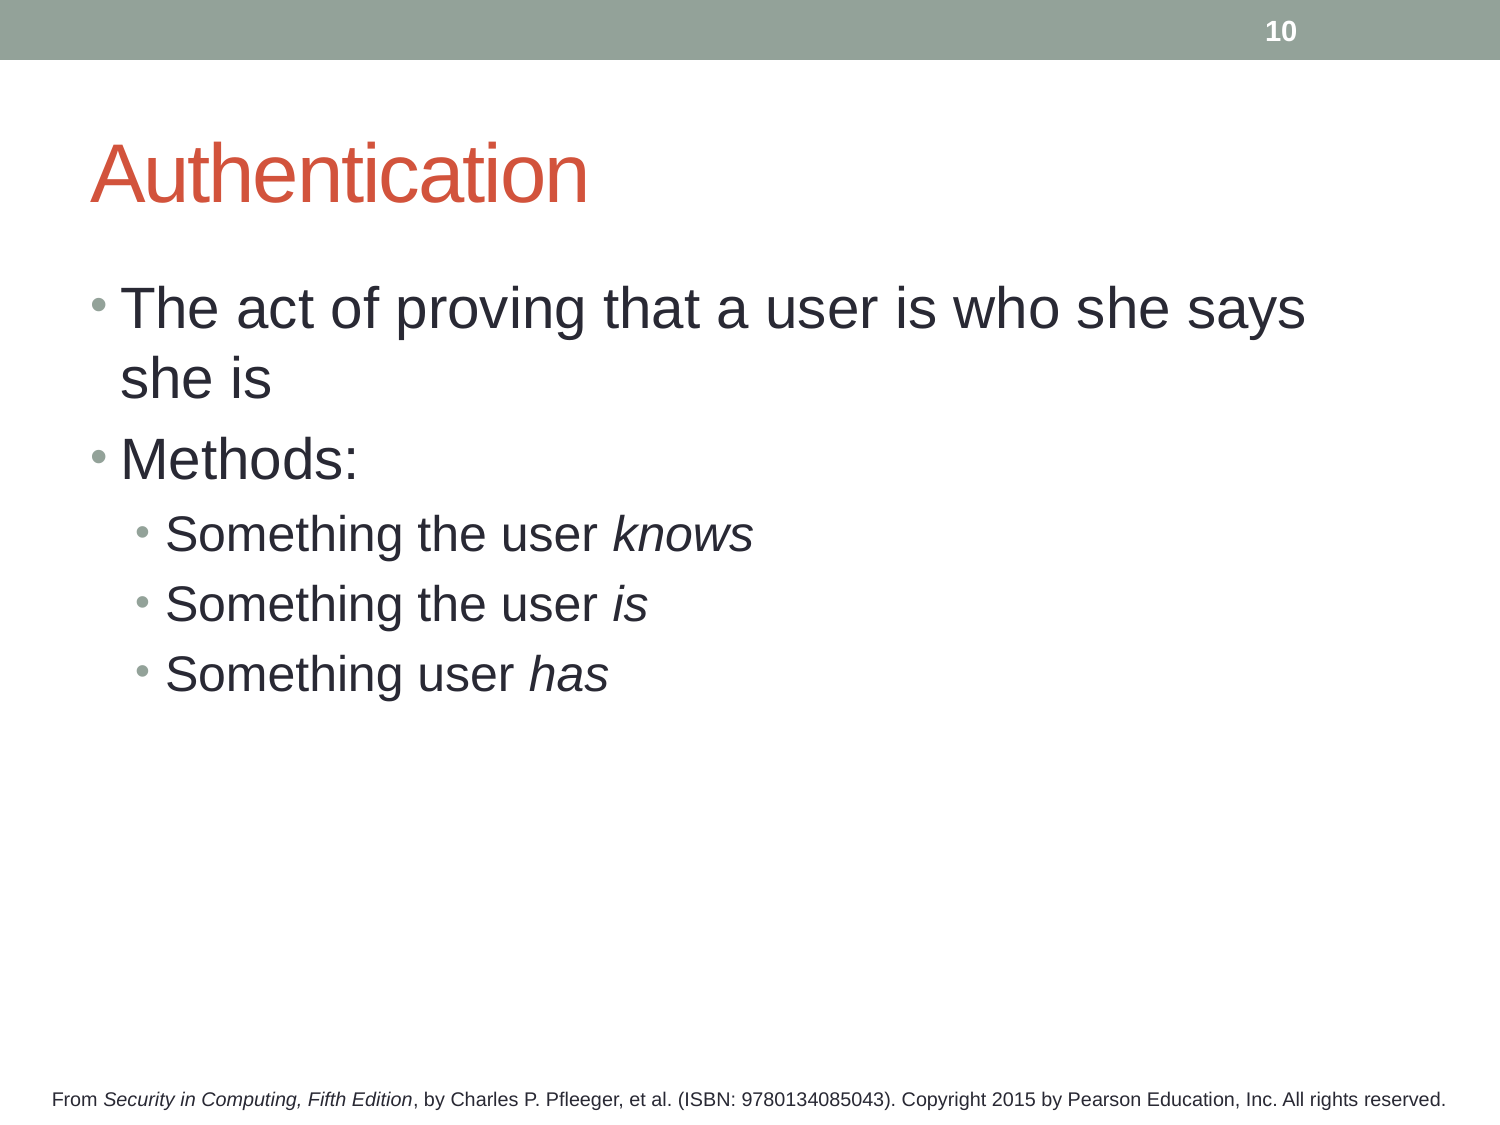

10
# Authentication
The act of proving that a user is who she says she is
Methods:
Something the user knows
Something the user is
Something user has
From Security in Computing, Fifth Edition, by Charles P. Pfleeger, et al. (ISBN: 9780134085043). Copyright 2015 by Pearson Education, Inc. All rights reserved.